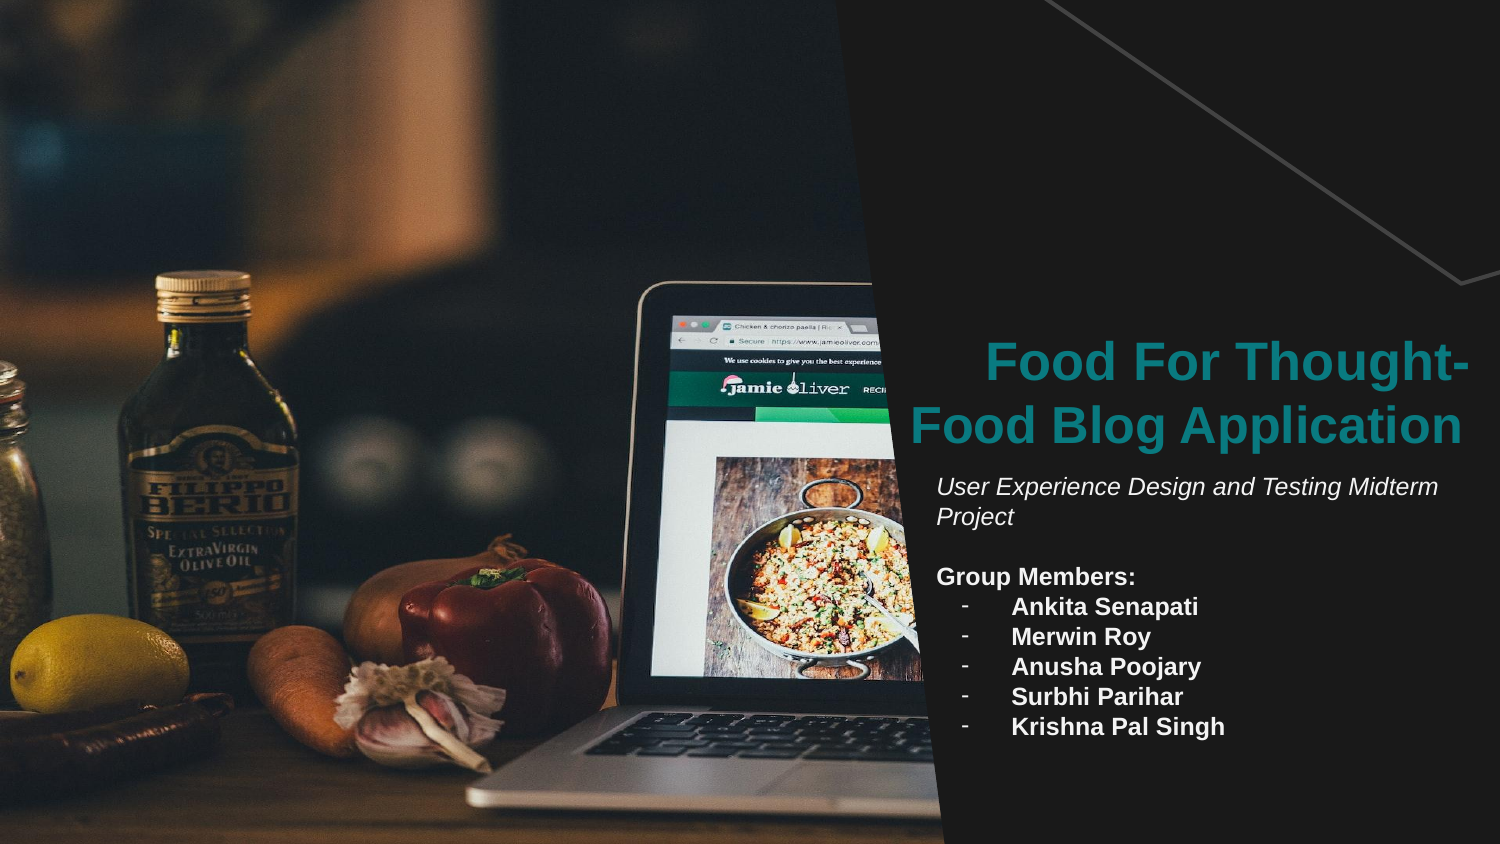

# Food For Thought- Food Blog Application
User Experience Design and Testing Midterm Project

Group Members:
Ankita Senapati
Merwin Roy
Anusha Poojary
Surbhi Parihar
Krishna Pal Singh